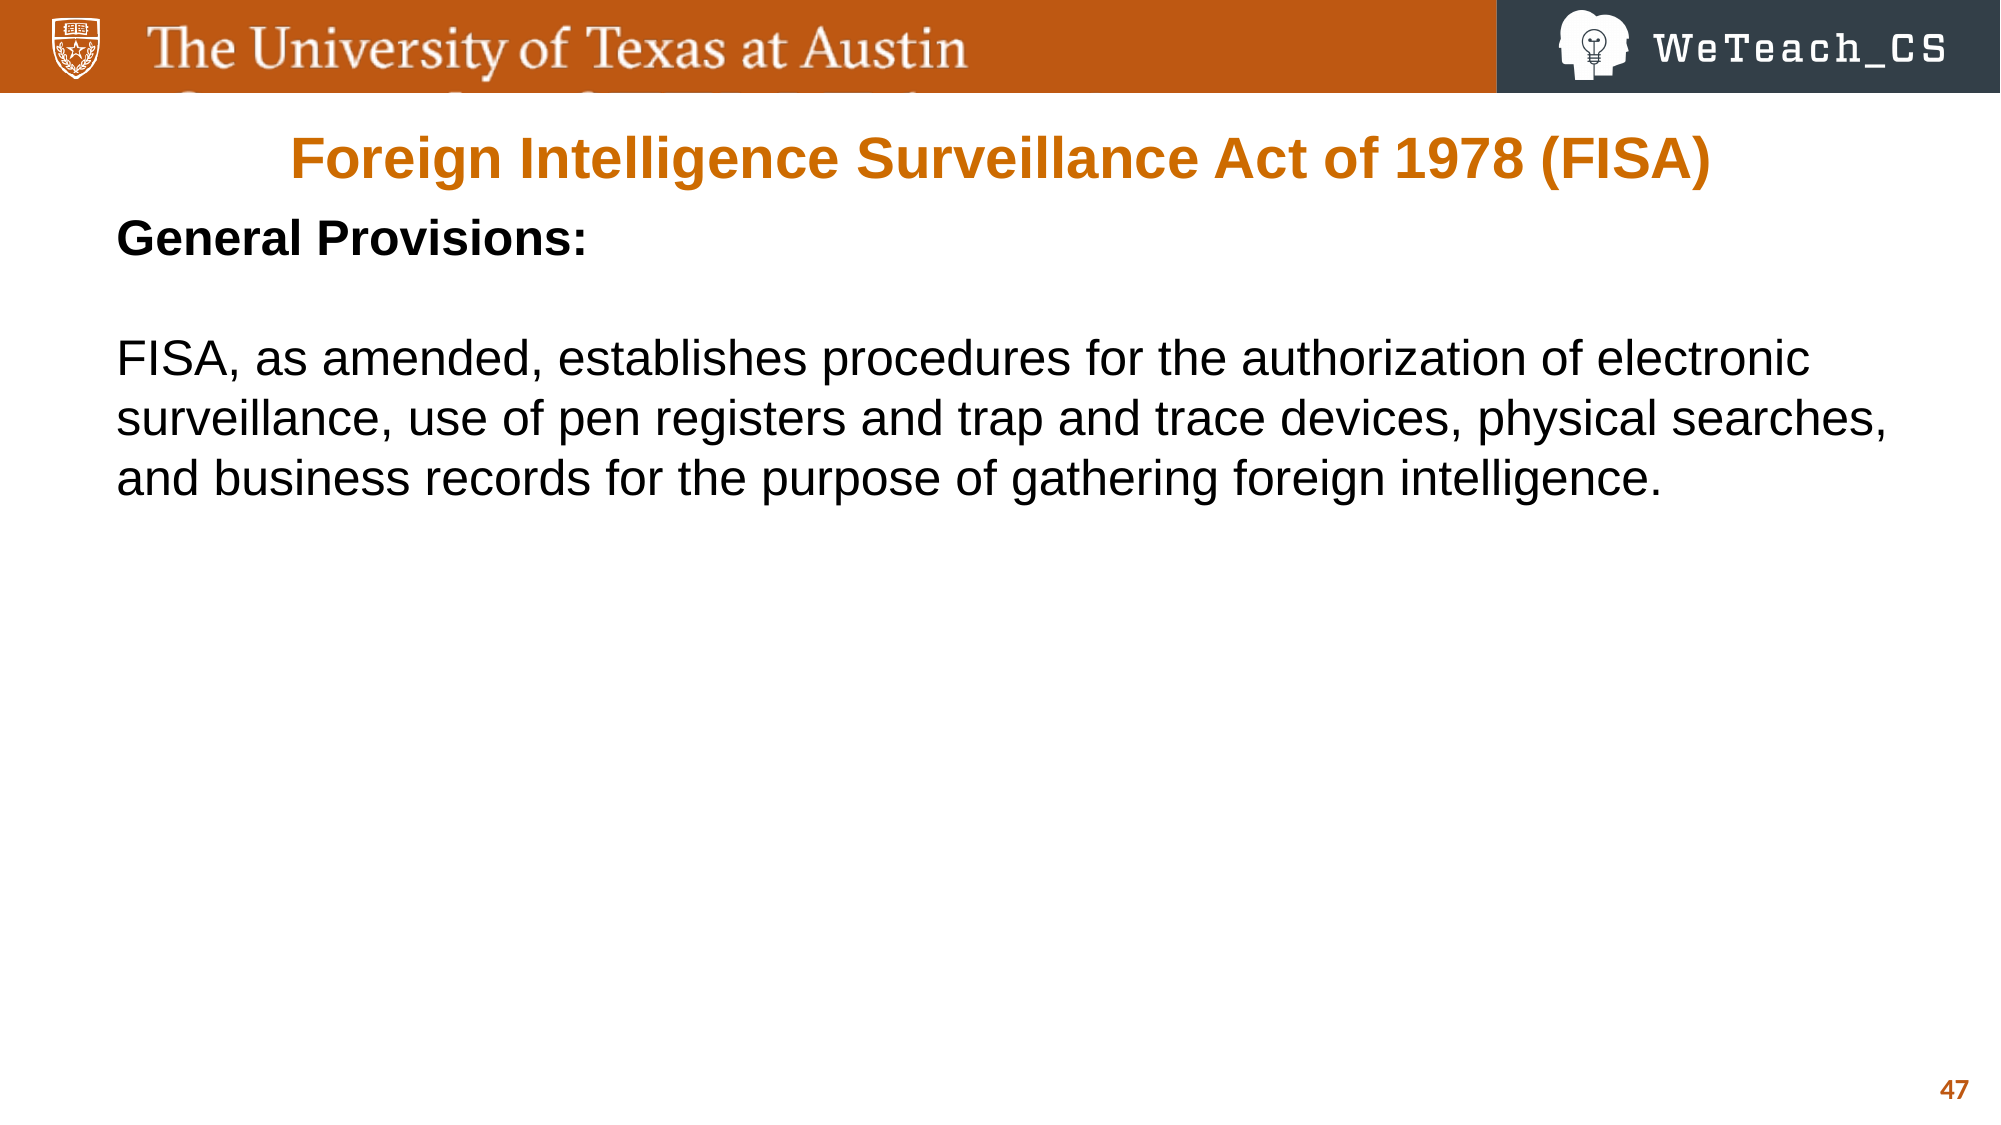

Foreign Intelligence Surveillance Act of 1978 (FISA)
General Provisions:

FISA, as amended, establishes procedures for the authorization of electronic surveillance, use of pen registers and trap and trace devices, physical searches, and business records for the purpose of gathering foreign intelligence.